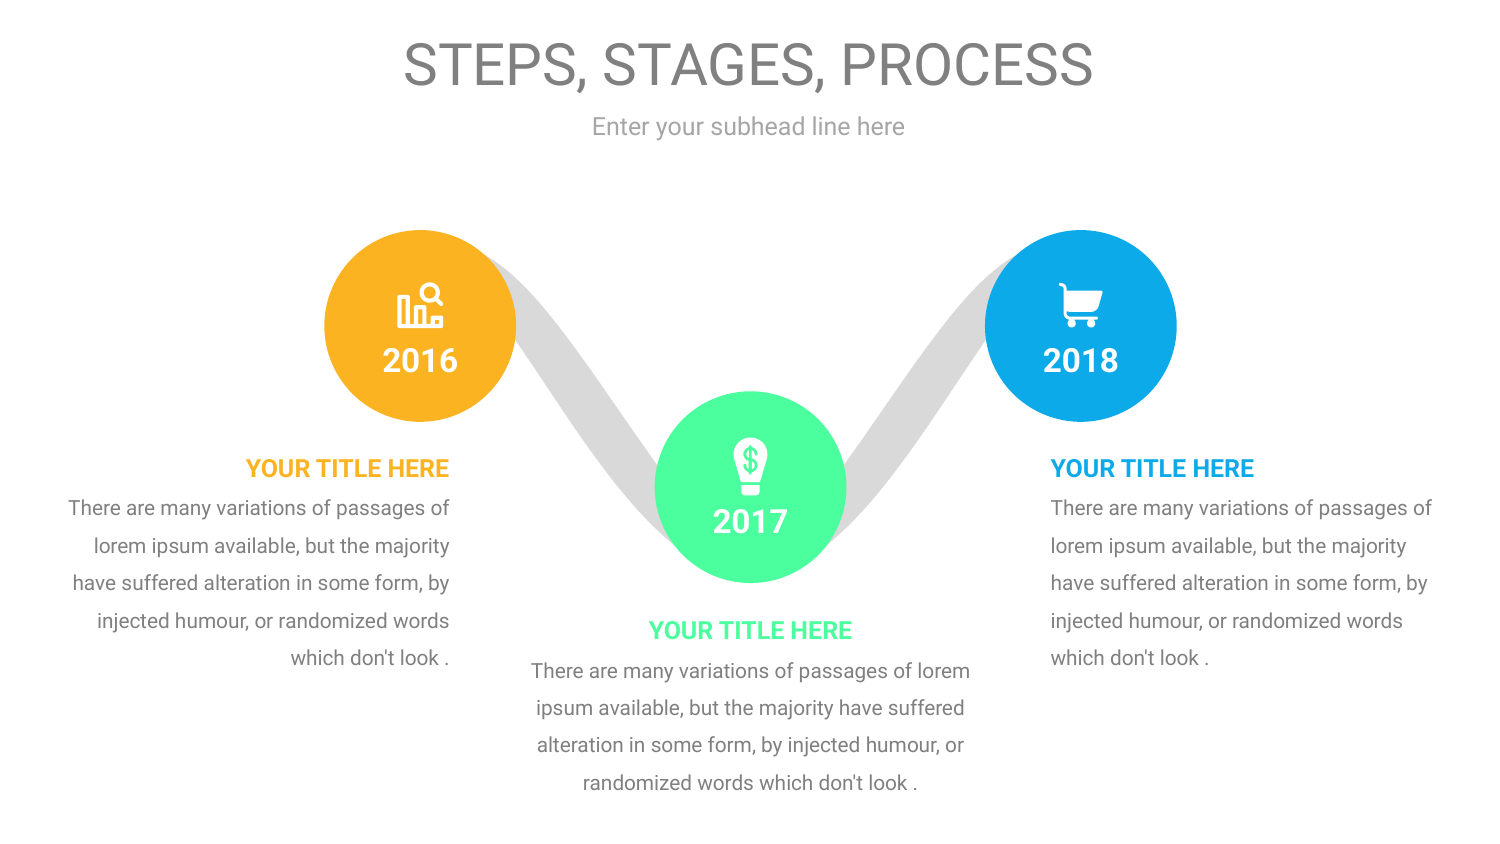

# STEPS, STAGES, PROCESS
Enter your subhead line here

2017
2018

2016

YOUR TITLE HERE
There are many variations of passages of lorem ipsum available, but the majority have suffered alteration in some form, by injected humour, or randomized words which don't look .
YOUR TITLE HERE
There are many variations of passages of lorem ipsum available, but the majority have suffered alteration in some form, by injected humour, or randomized words which don't look .
YOUR TITLE HERE
There are many variations of passages of lorem ipsum available, but the majority have suffered alteration in some form, by injected humour, or randomized words which don't look .